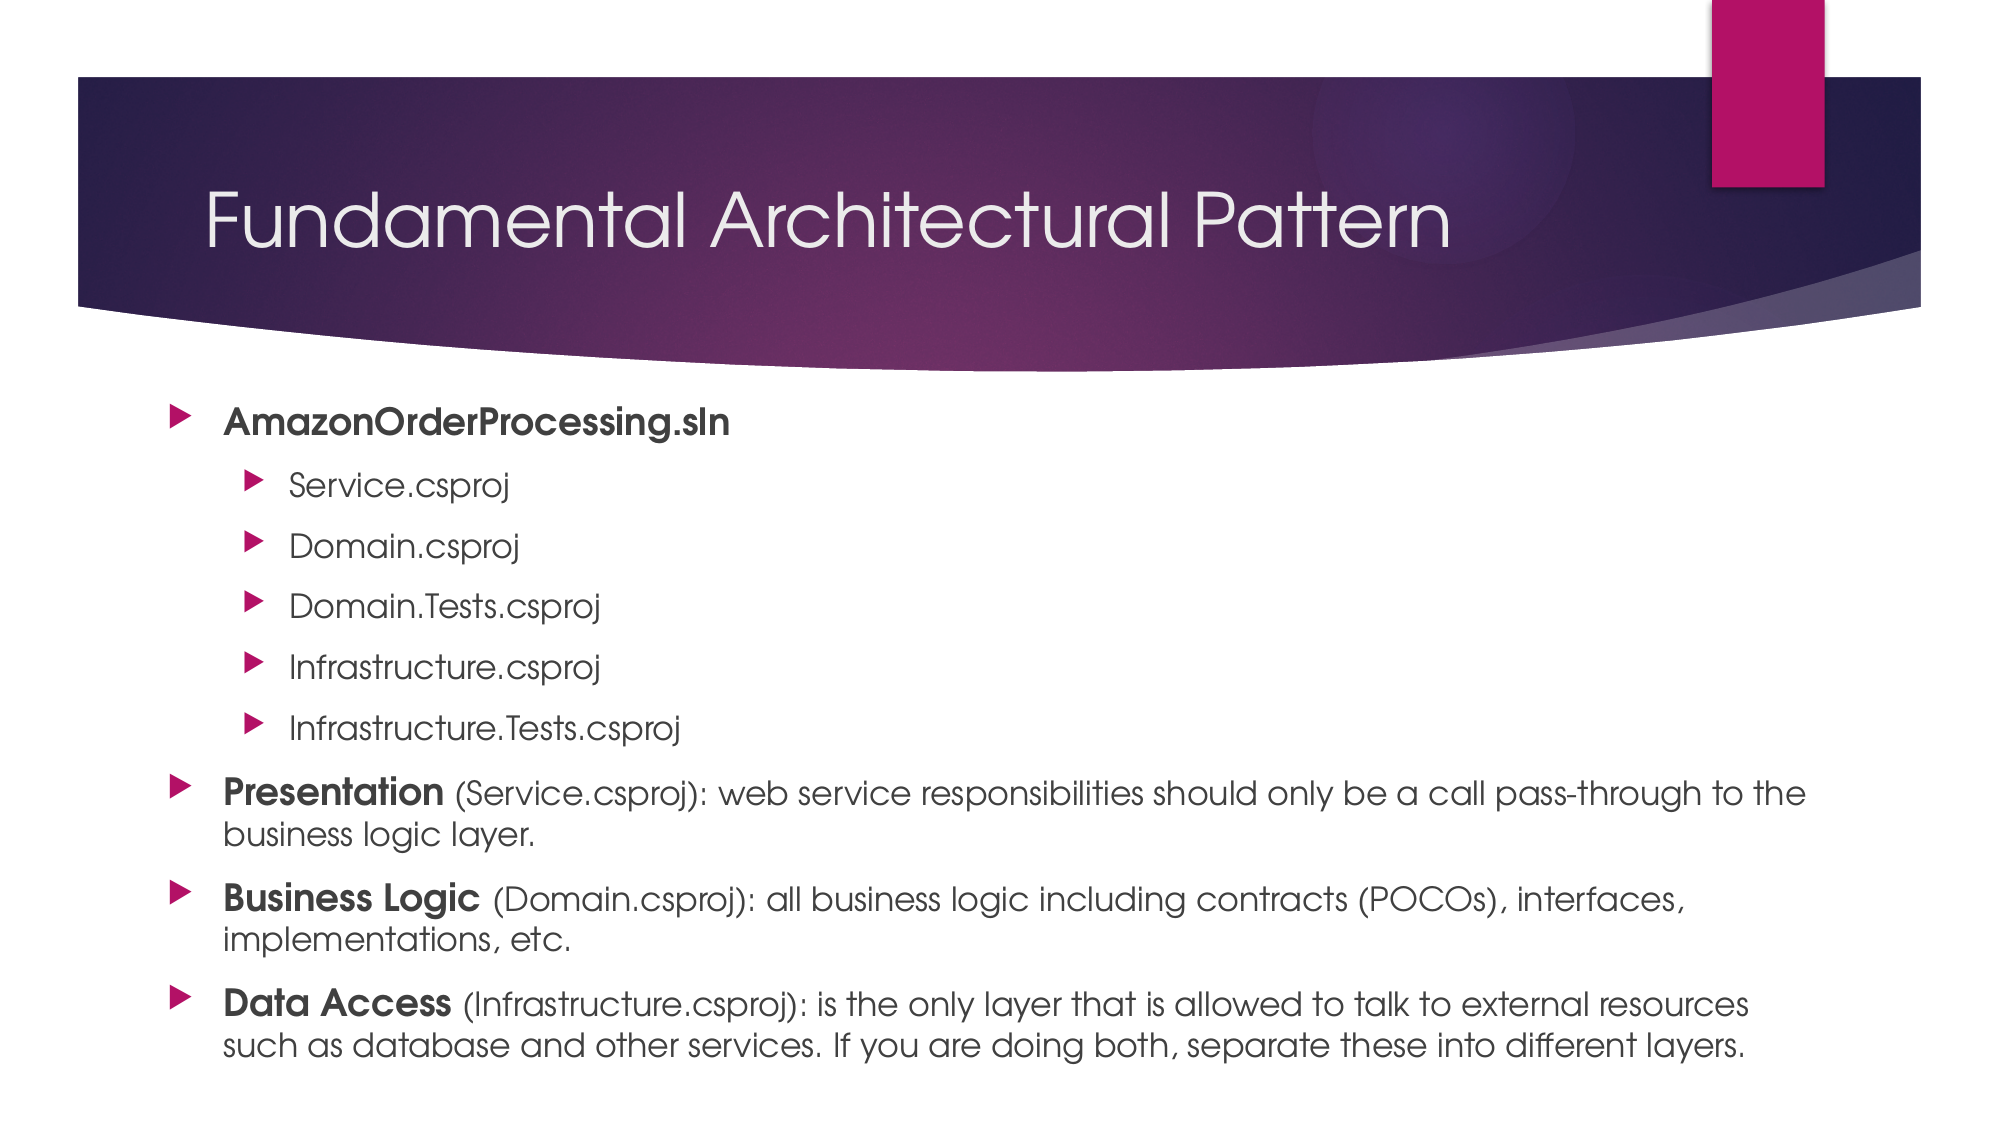

# Fundamental Architectural Pattern
AmazonOrderProcessing.sln
Service.csproj
Domain.csproj
Domain.Tests.csproj
Infrastructure.csproj
Infrastructure.Tests.csproj
Presentation (Service.csproj): web service responsibilities should only be a call pass-through to the business logic layer.
Business Logic (Domain.csproj): all business logic including contracts (POCOs), interfaces, implementations, etc.
Data Access (Infrastructure.csproj): is the only layer that is allowed to talk to external resources such as database and other services. If you are doing both, separate these into different layers.